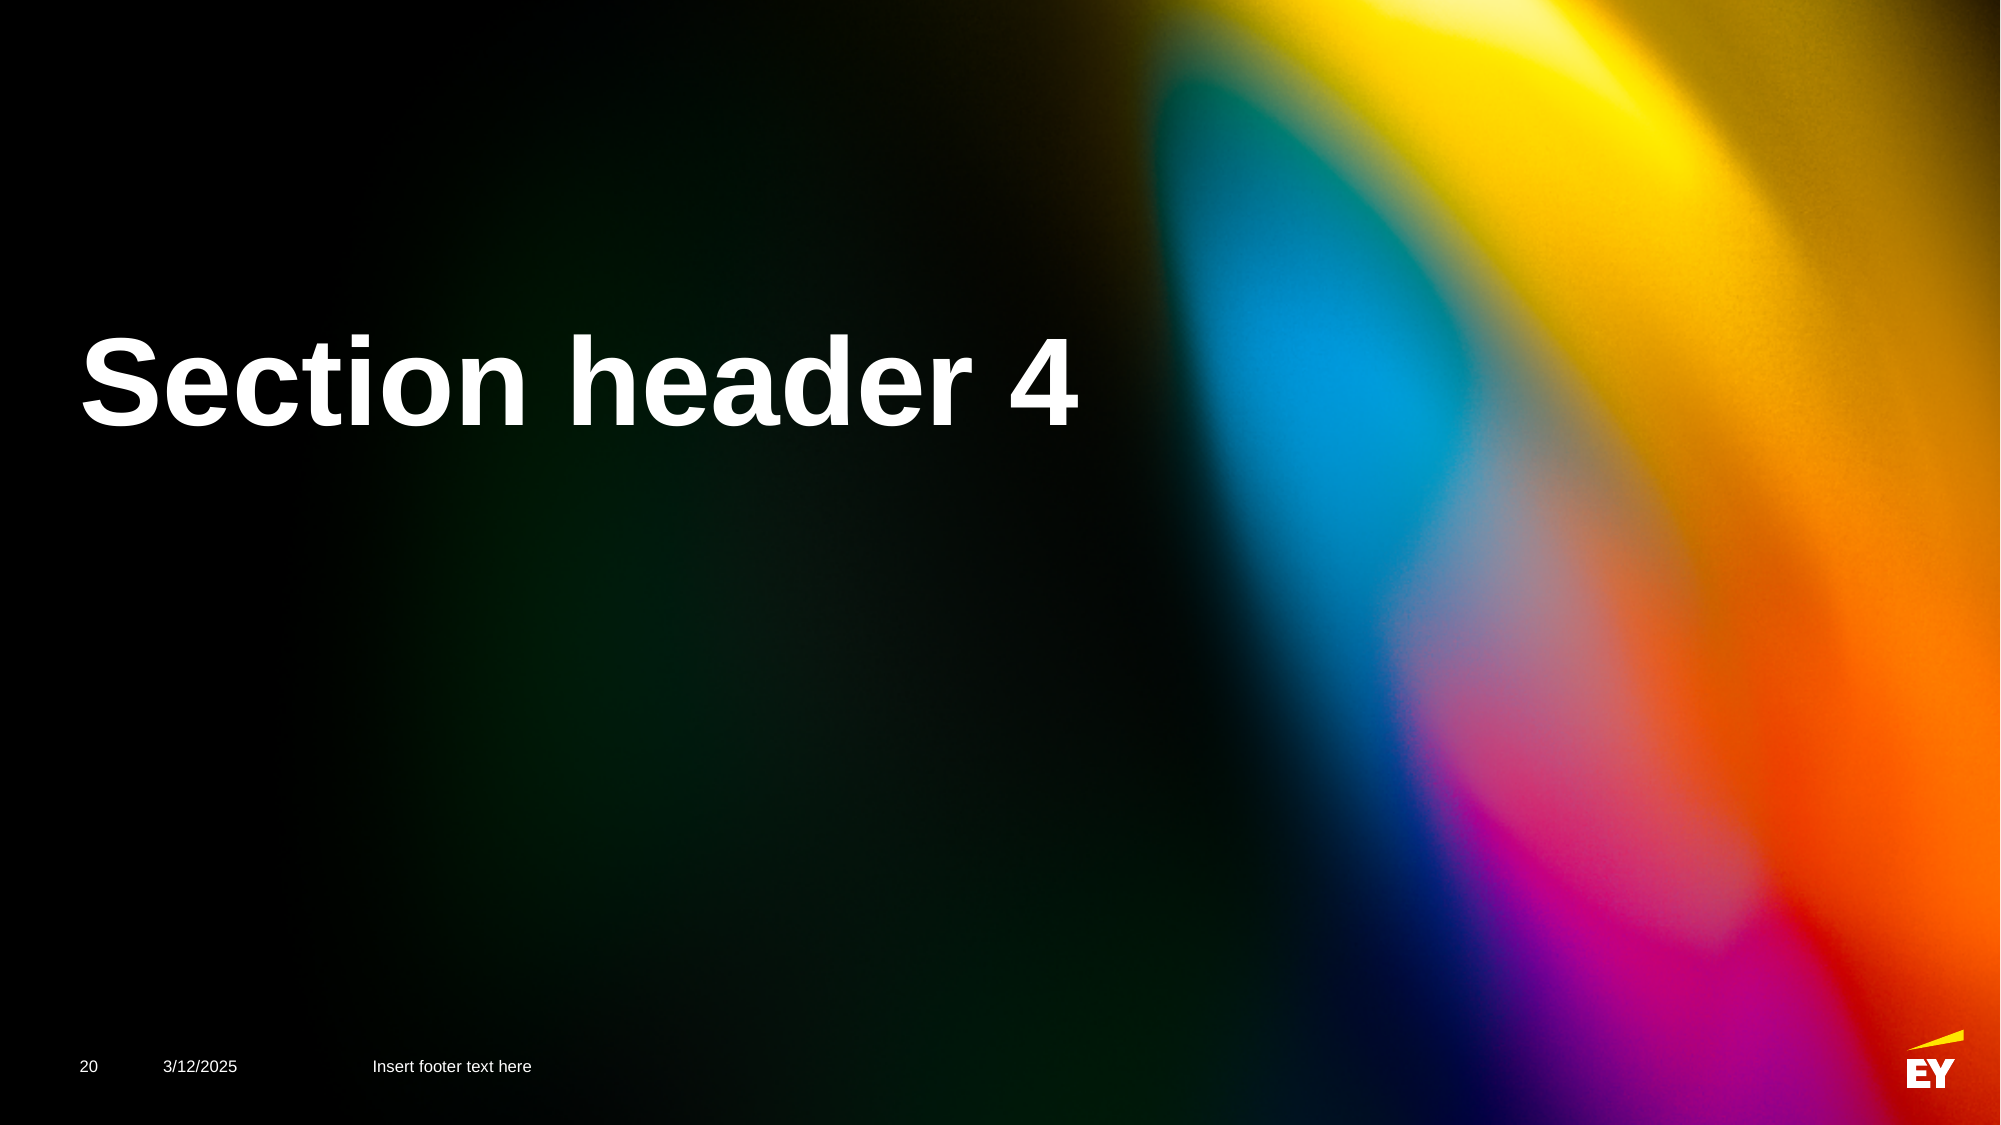

# Section header 4
20
3/12/2025
Insert footer text here